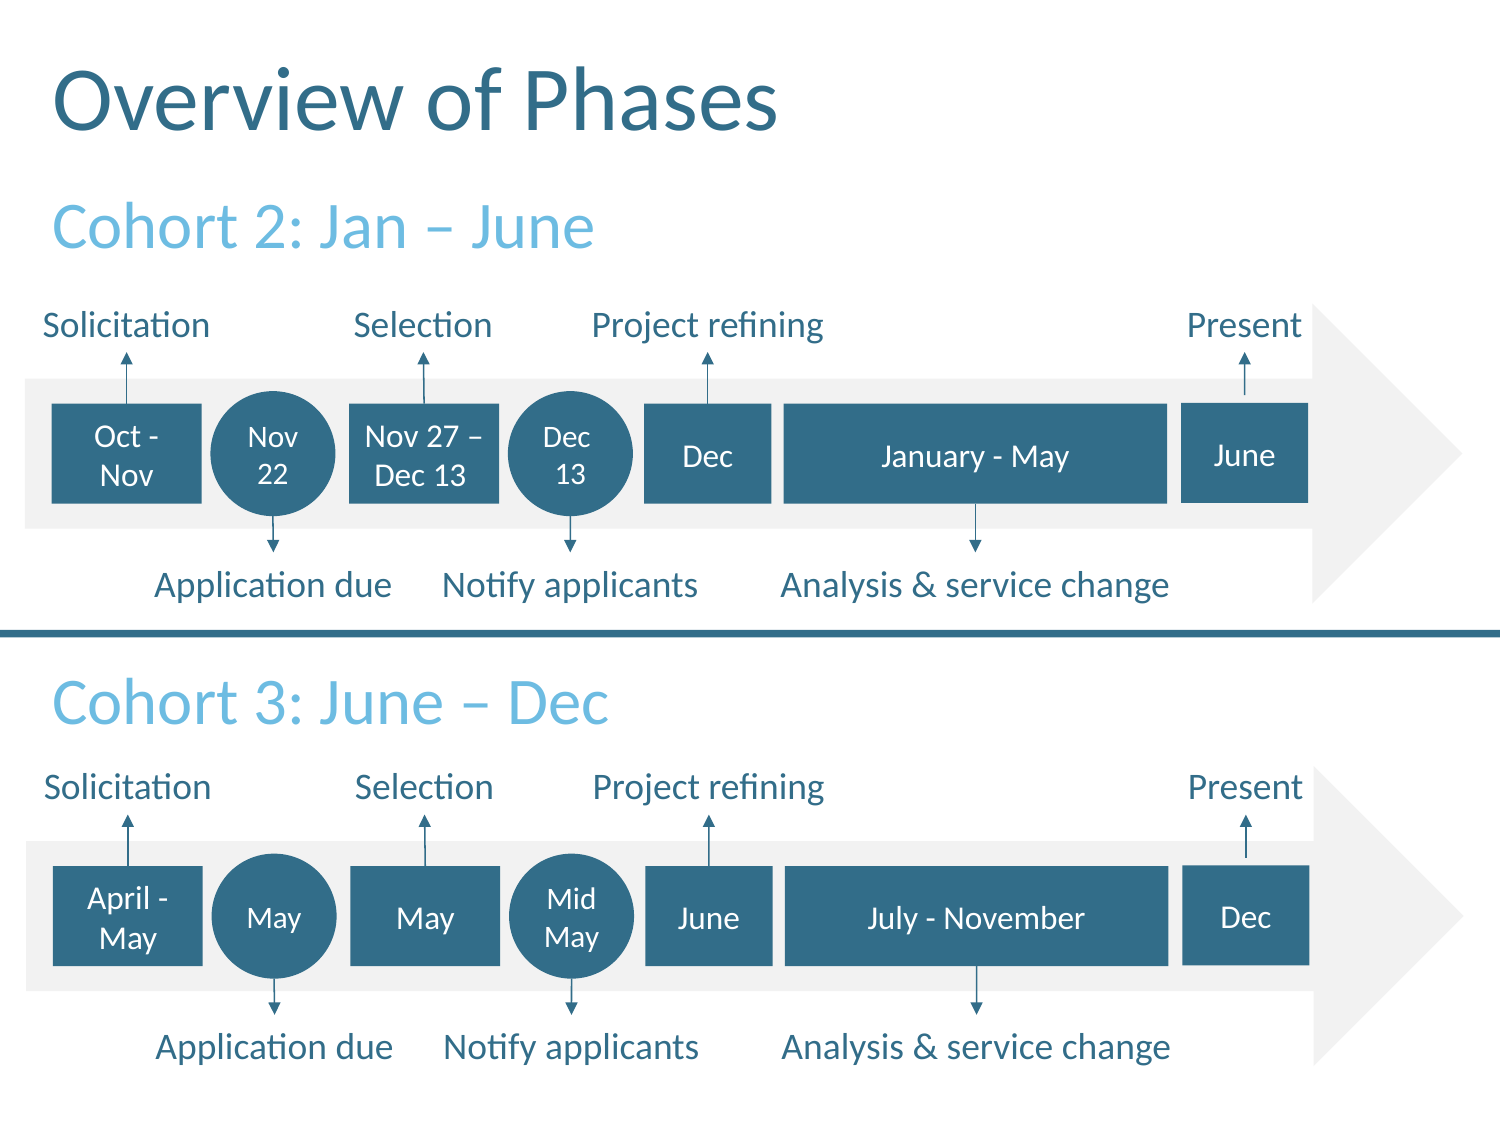

# Overview of Phases
Cohort 2: Jan – June
Solicitation
Selection
Project refining
Present

Nov 22
Dec  13
June
Oct - Nov
Nov 27 – Dec 13
Dec
January - May
Application due
Notify applicants
Analysis & service change

Cohort 3: June – Dec
Solicitation
Selection
Project refining
Present

May
MidMay
Dec
April - May
May
June
July - November
Application due
Notify applicants
Analysis & service change